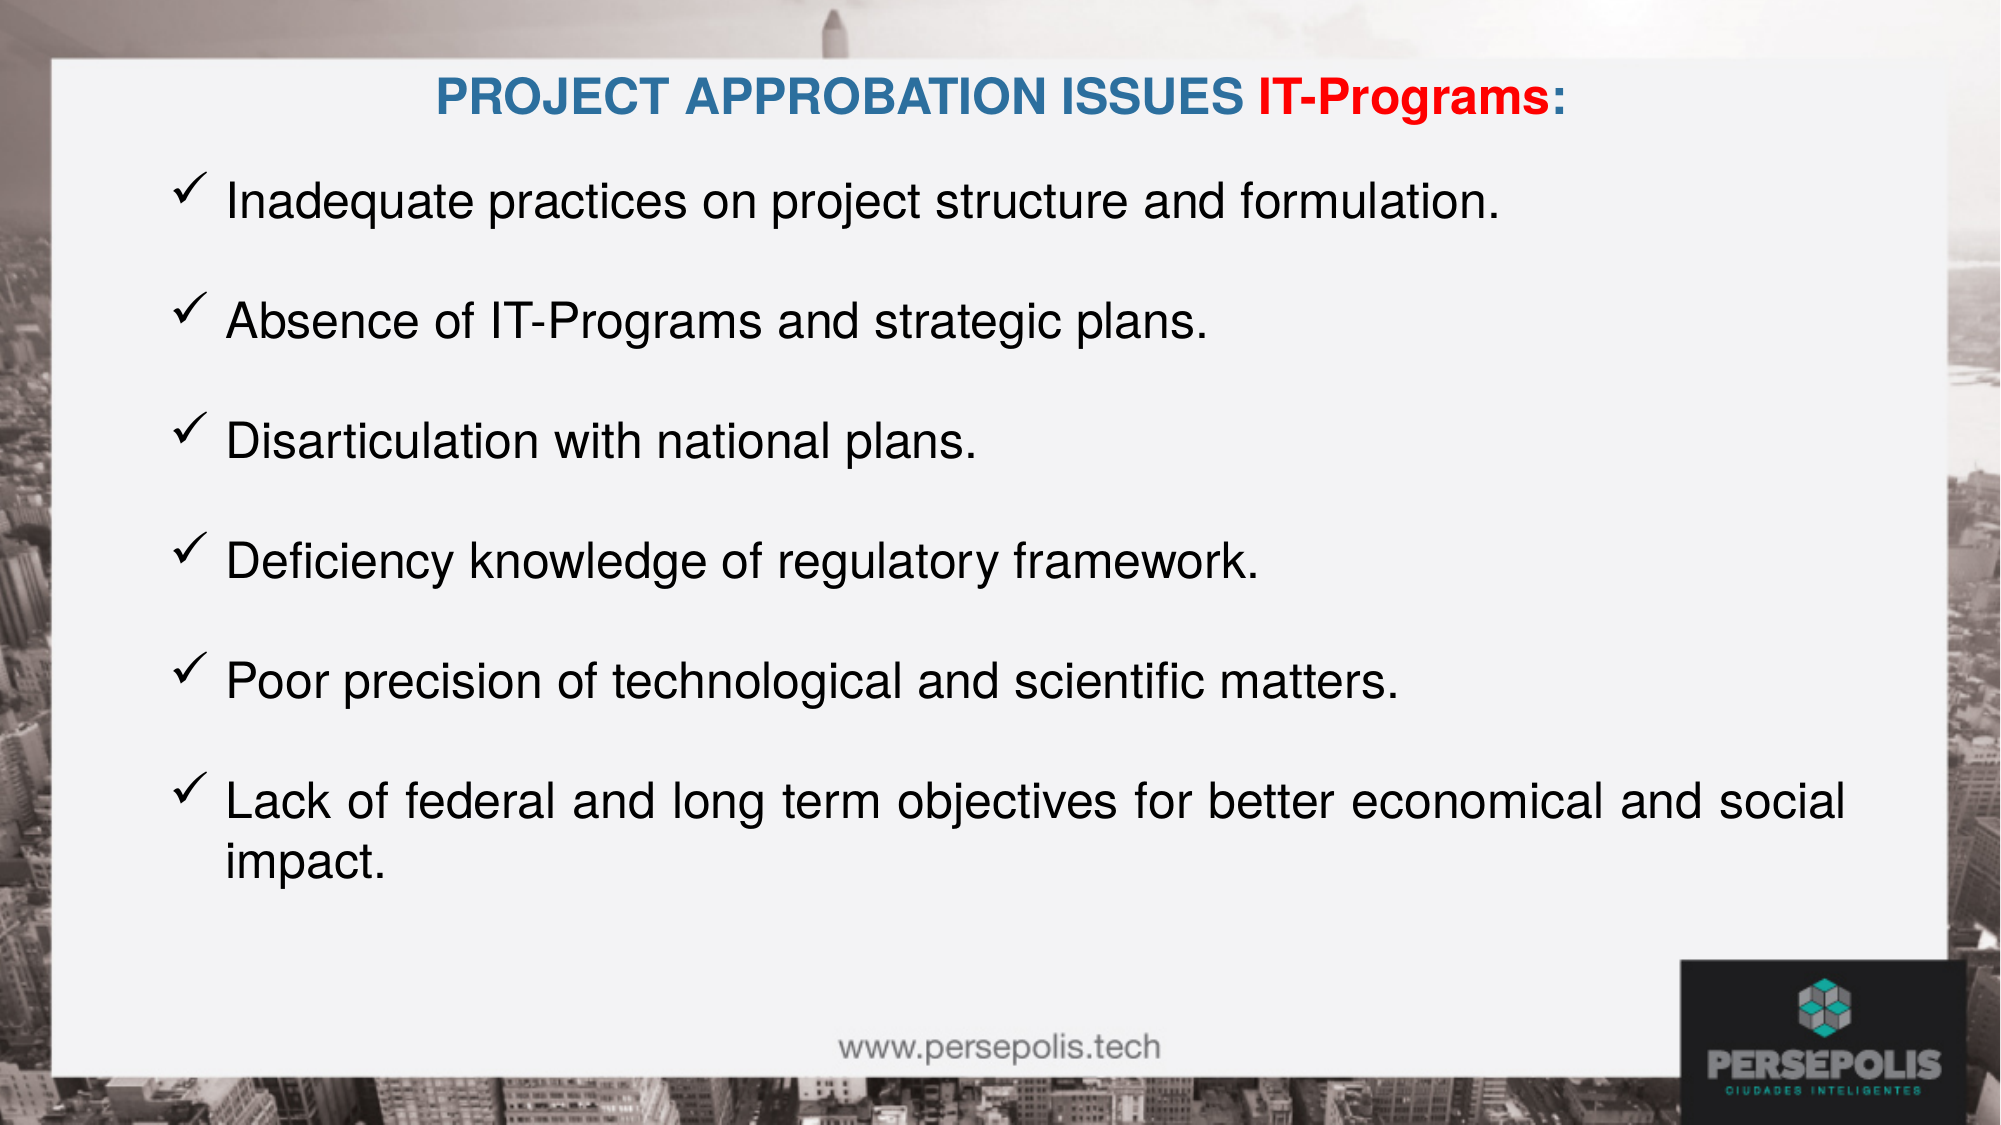

# PROJECT APPROBATION ISSUES IT-Programs:
Inadequate practices on project structure and formulation.

Absence of IT-Programs and strategic plans.

Disarticulation with national plans.

Deficiency knowledge of regulatory framework.

Poor precision of technological and scientific matters.

Lack of federal and long term objectives for better economical and social impact.